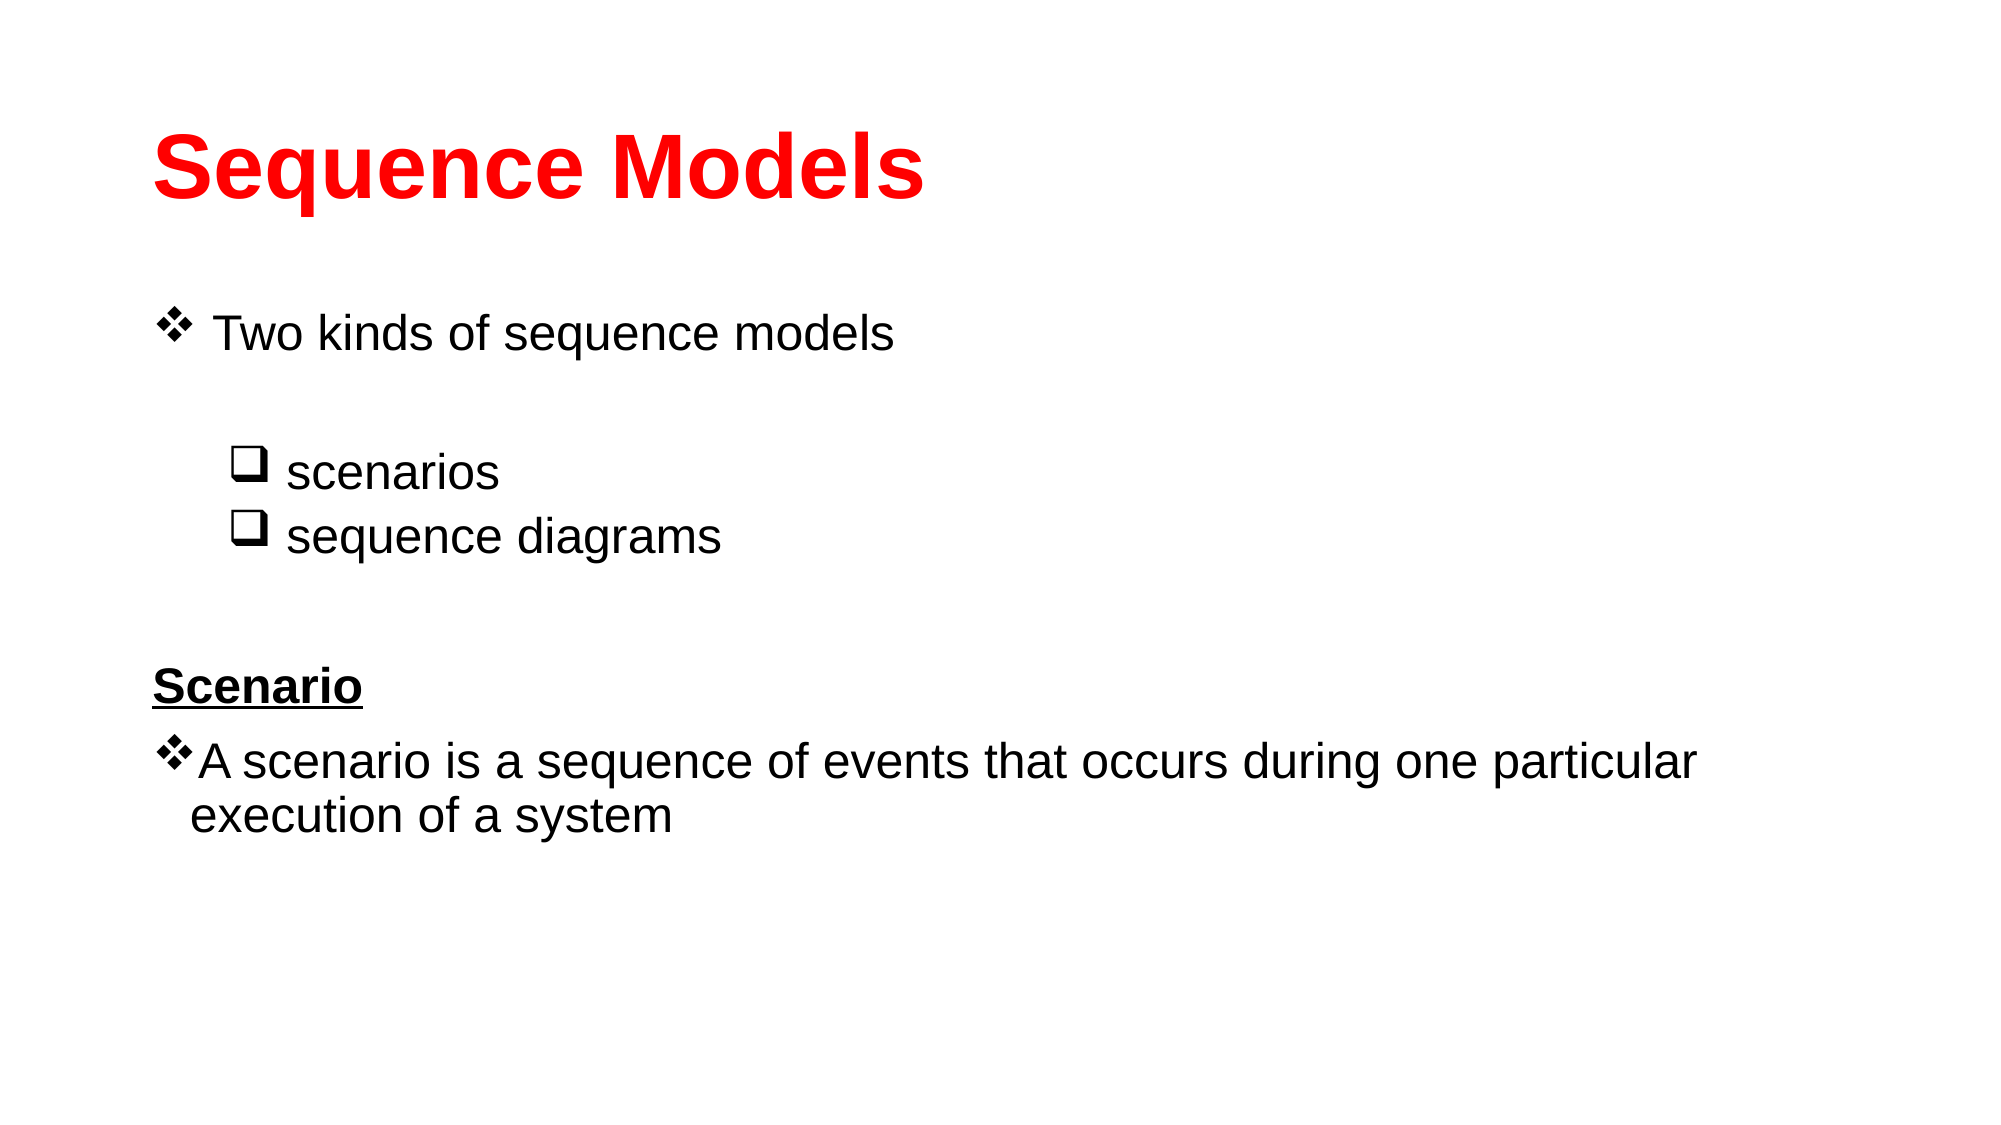

# Sequence Models
 Two kinds of sequence models

 scenarios
 sequence diagrams

Scenario
A scenario is a sequence of events that occurs during one particular execution of a system